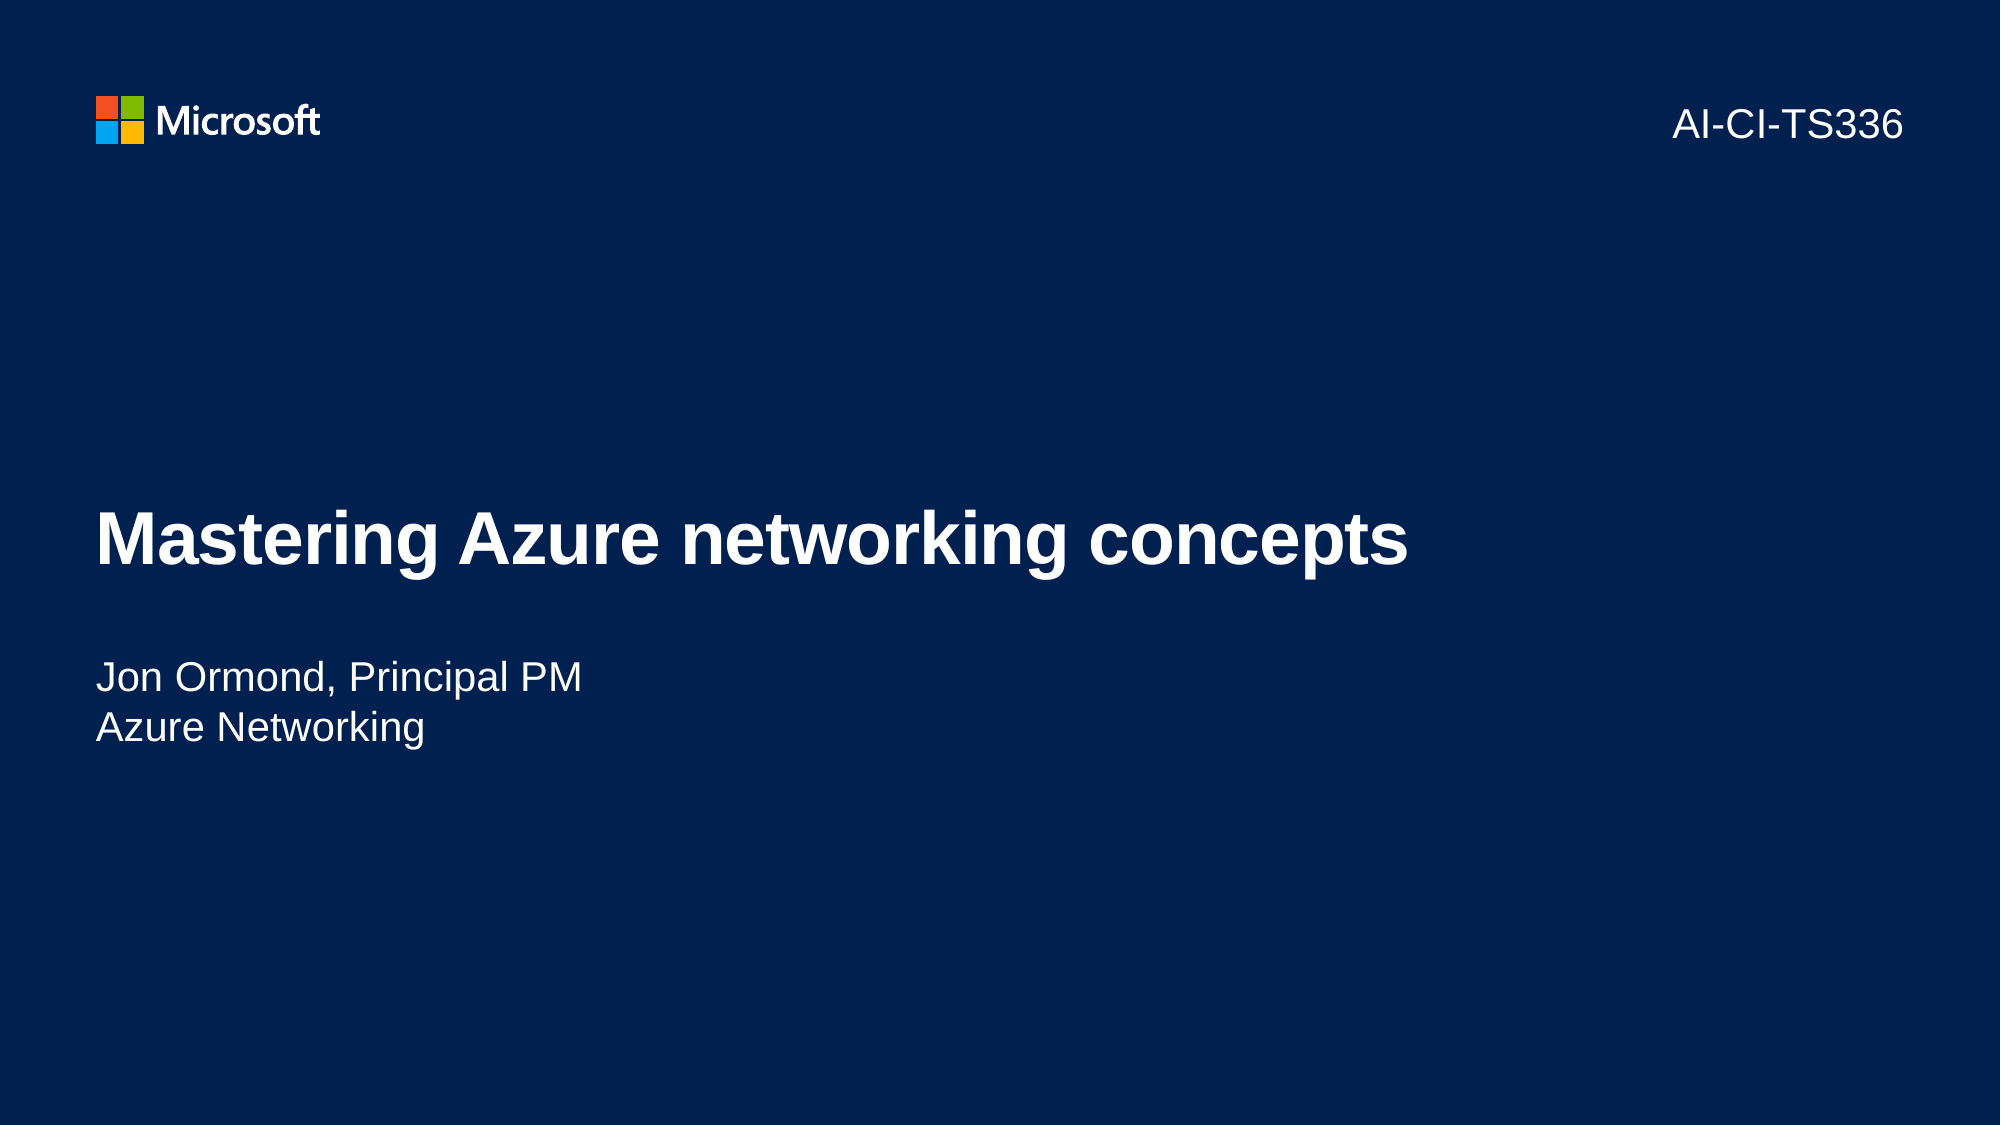

AI-CI-TS336
# Mastering Azure networking concepts
Jon Ormond, Principal PM
Azure Networking